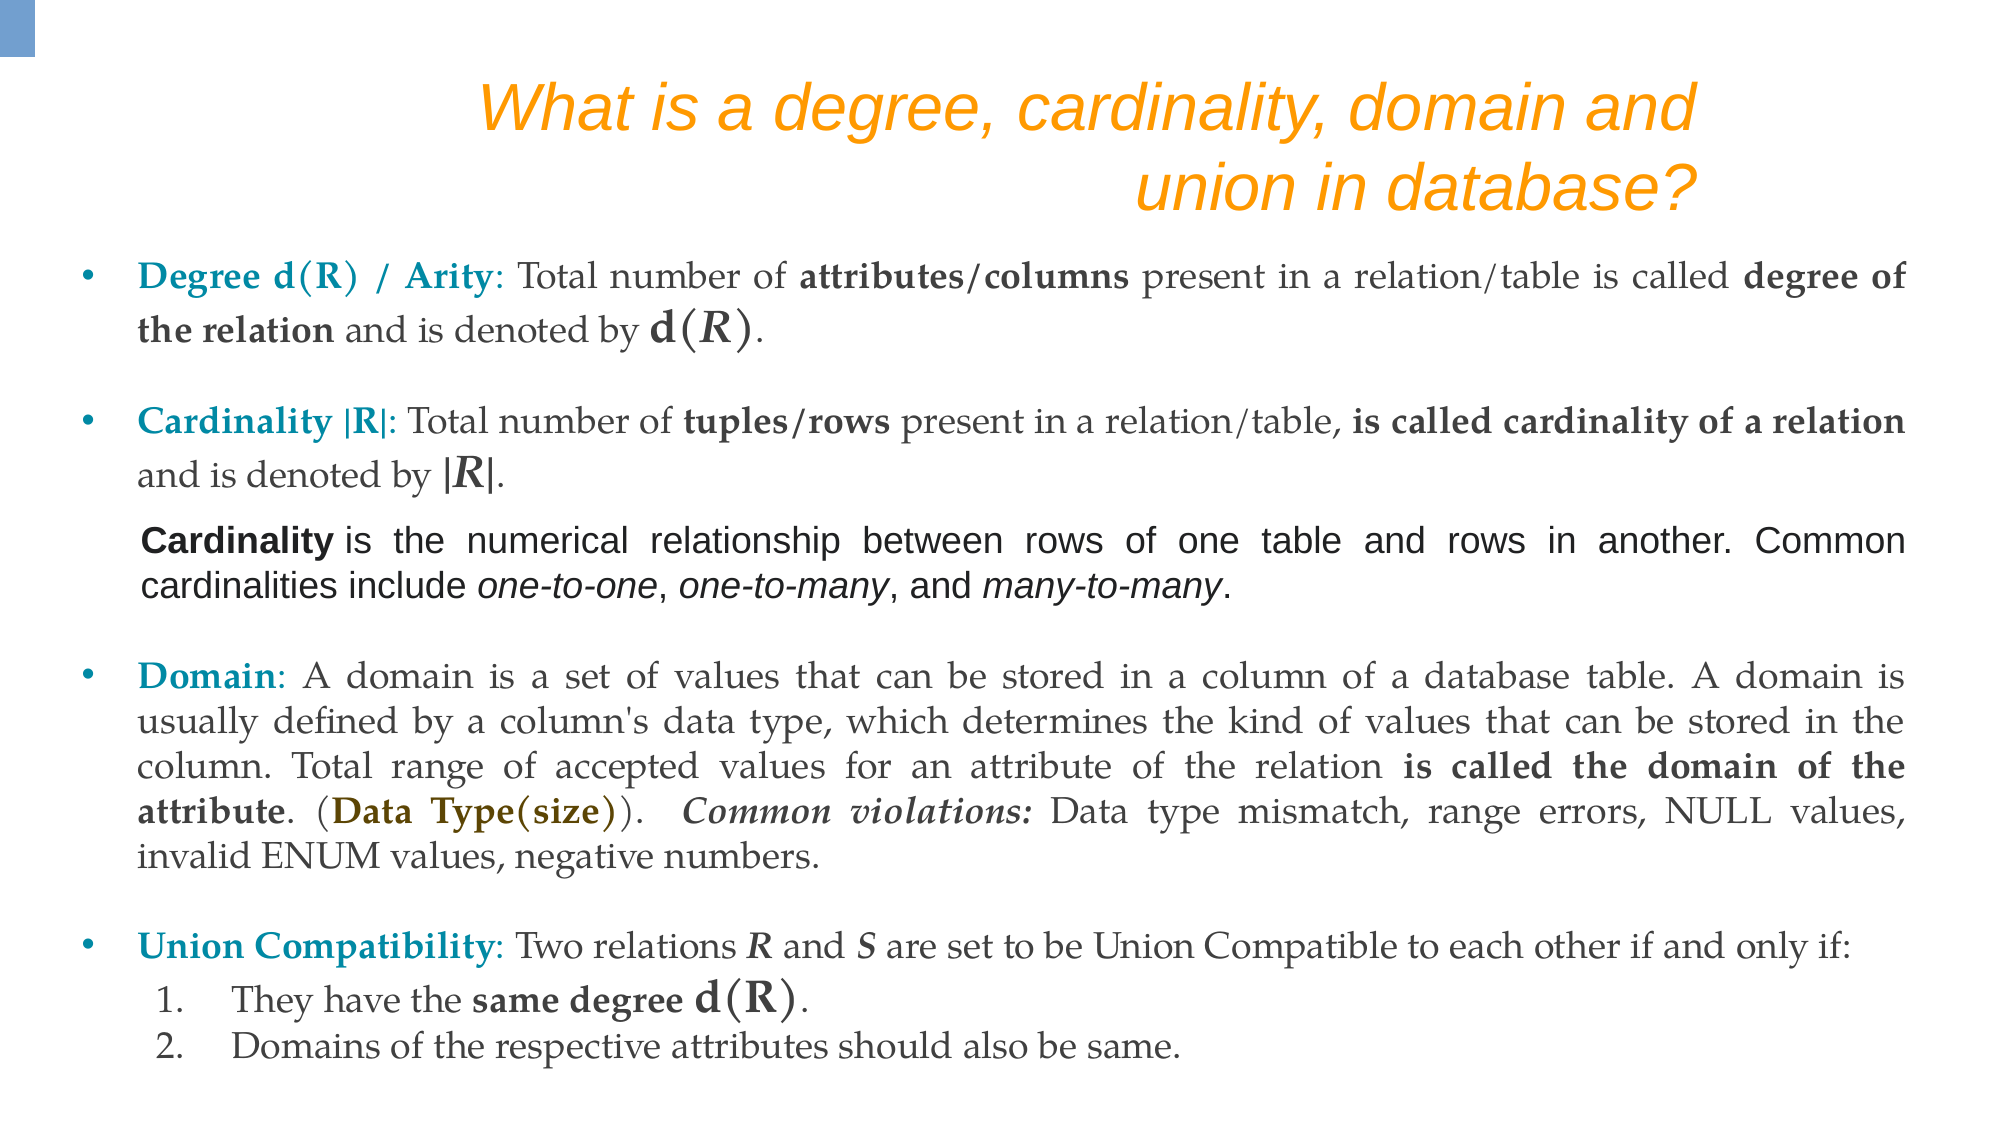

What is a degree, cardinality, domain and union in database?
Degree d(R) / Arity: Total number of attributes/columns present in a relation/table is called degree of the relation and is denoted by d(R).

Cardinality |R|: Total number of tuples/rows present in a relation/table, is called cardinality of a relation and is denoted by |R|.

Cardinality is the numerical relationship between rows of one table and rows in another. Common cardinalities include one-to-one, one-to-many, and many-to-many.

Domain: A domain is a set of values that can be stored in a column of a database table. A domain is usually defined by a column's data type, which determines the kind of values that can be stored in the column. Total range of accepted values for an attribute of the relation is called the domain of the attribute. (Data Type(size)).  Common violations: Data type mismatch, range errors, NULL values, invalid ENUM values, negative numbers.

Union Compatibility: Two relations R and S are set to be Union Compatible to each other if and only if:
They have the same degree d(R).
Domains of the respective attributes should also be same.